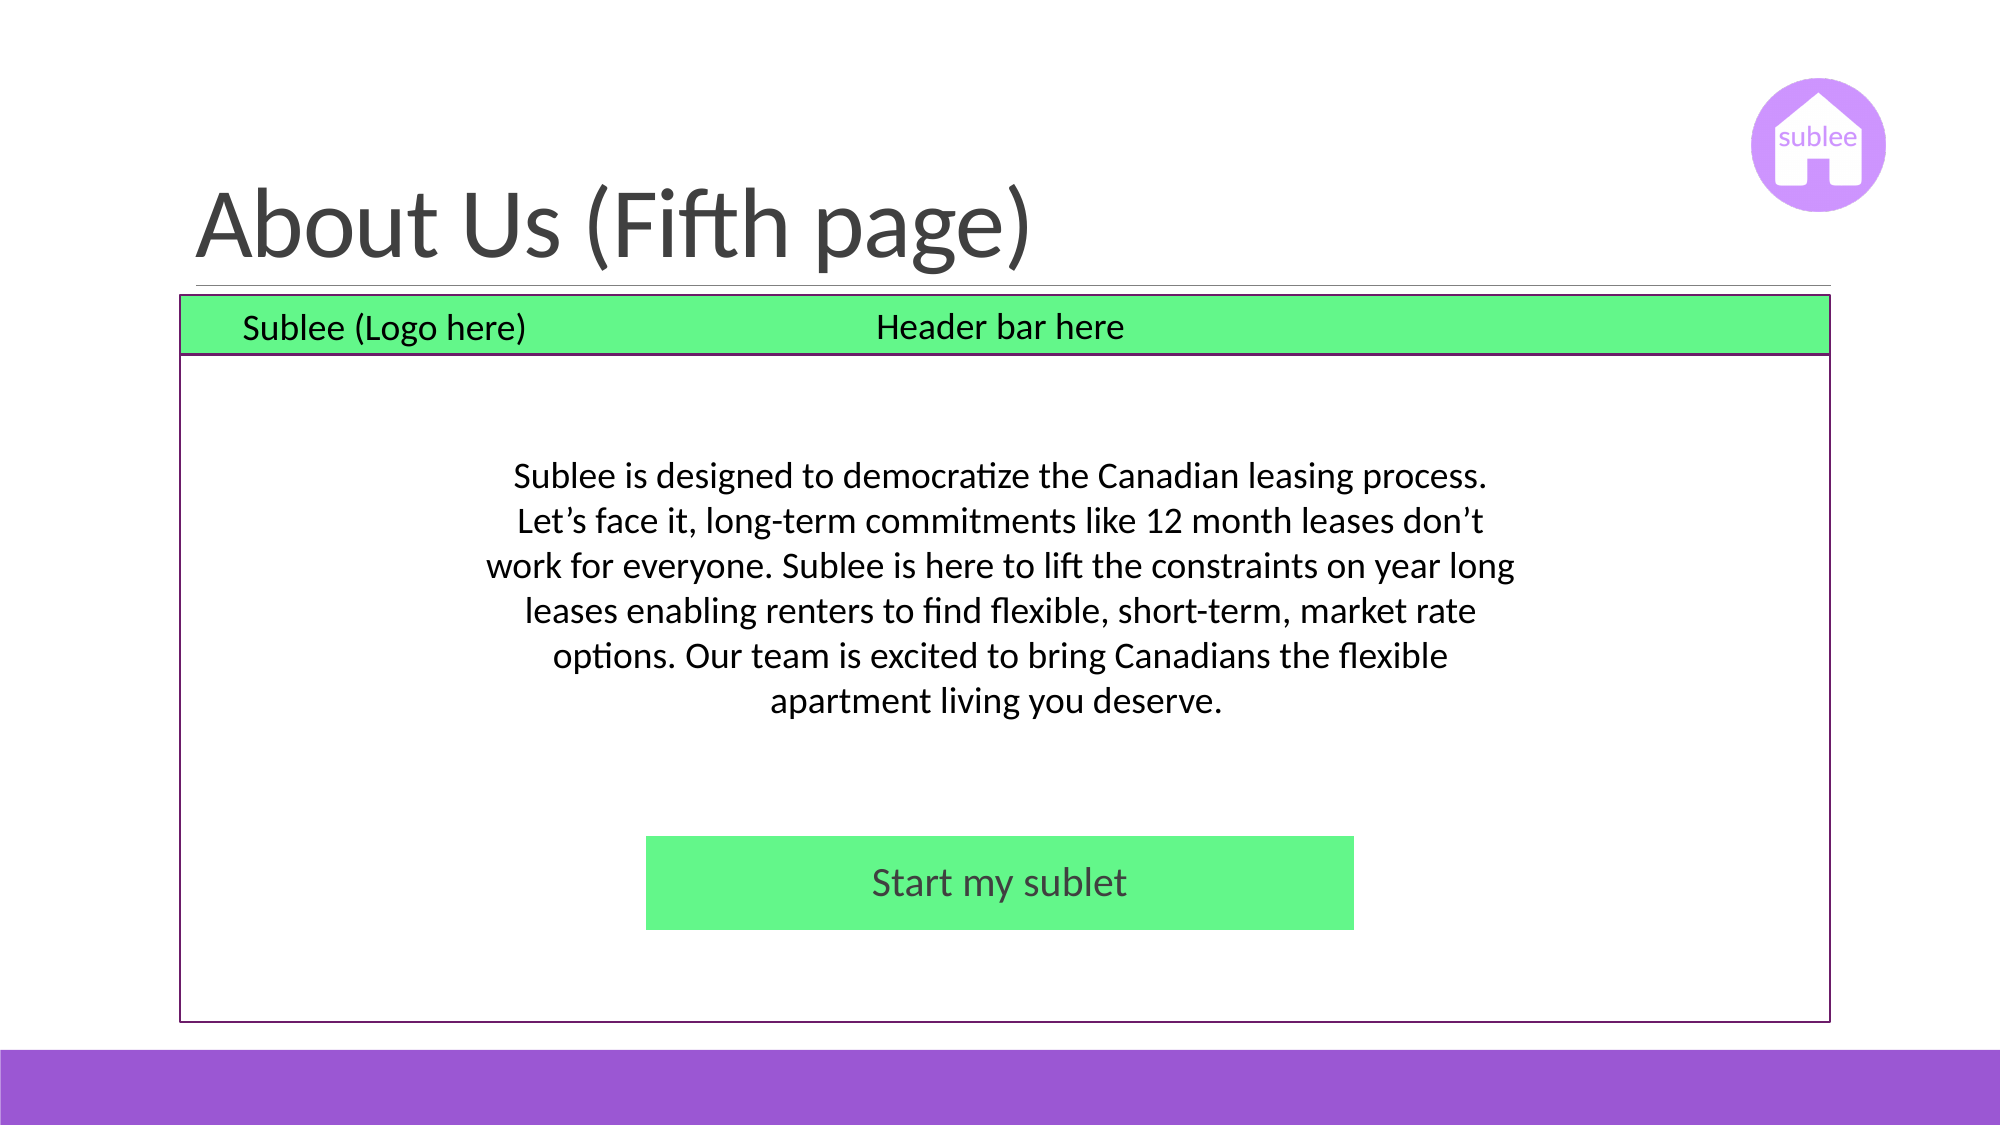

# About Us (Fifth page)
Header bar here
Sublee (Logo here)

Sublee is designed to democratize the Canadian leasing process. Let’s face it, long-term commitments like 12 month leases don’t work for everyone. Sublee is here to lift the constraints on year long leases enabling renters to find flexible, short-term, market rate options. Our team is excited to bring Canadians the flexible apartment living you deserve.

Start my sublet